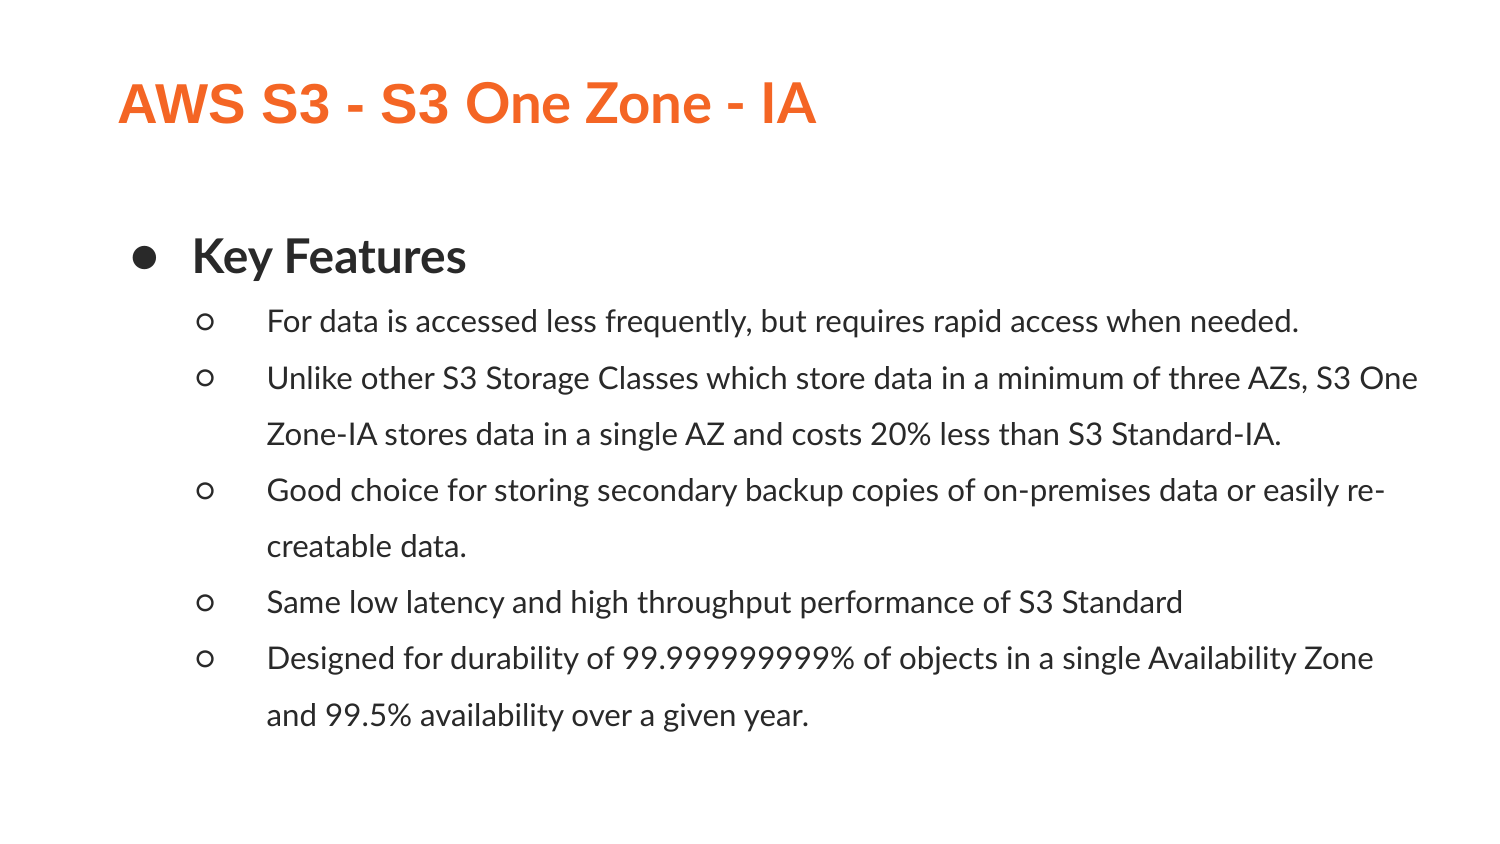

AWS S3 - S3 One Zone - IA
Key Features
For data is accessed less frequently, but requires rapid access when needed.
Unlike other S3 Storage Classes which store data in a minimum of three AZs, S3 One Zone-IA stores data in a single AZ and costs 20% less than S3 Standard-IA.
Good choice for storing secondary backup copies of on-premises data or easily re-creatable data.
Same low latency and high throughput performance of S3 Standard
Designed for durability of 99.999999999% of objects in a single Availability Zone and 99.5% availability over a given year.